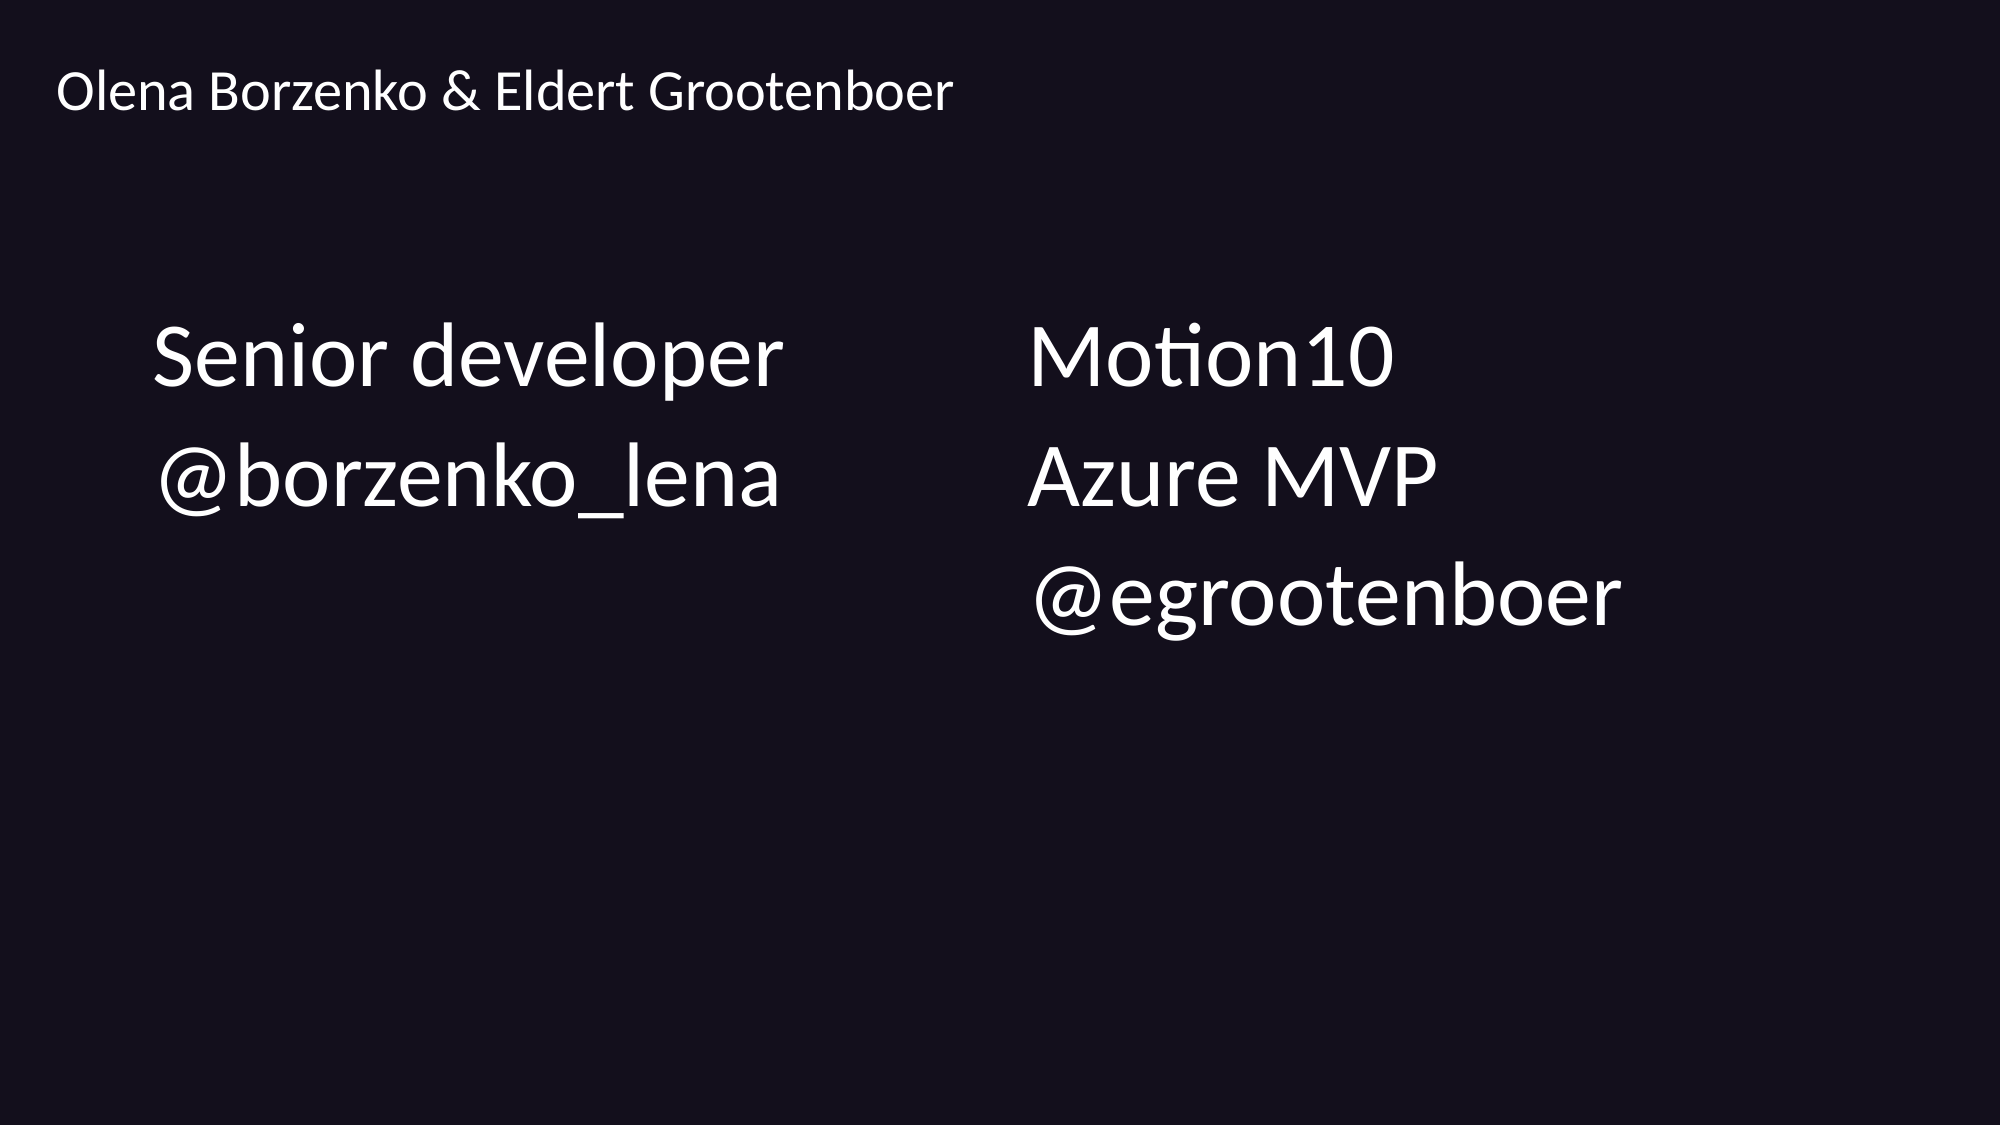

# Olena Borzenko & Eldert Grootenboer
Senior developer
@borzenko_lena

Motion10
Azure MVP
@egrootenboer